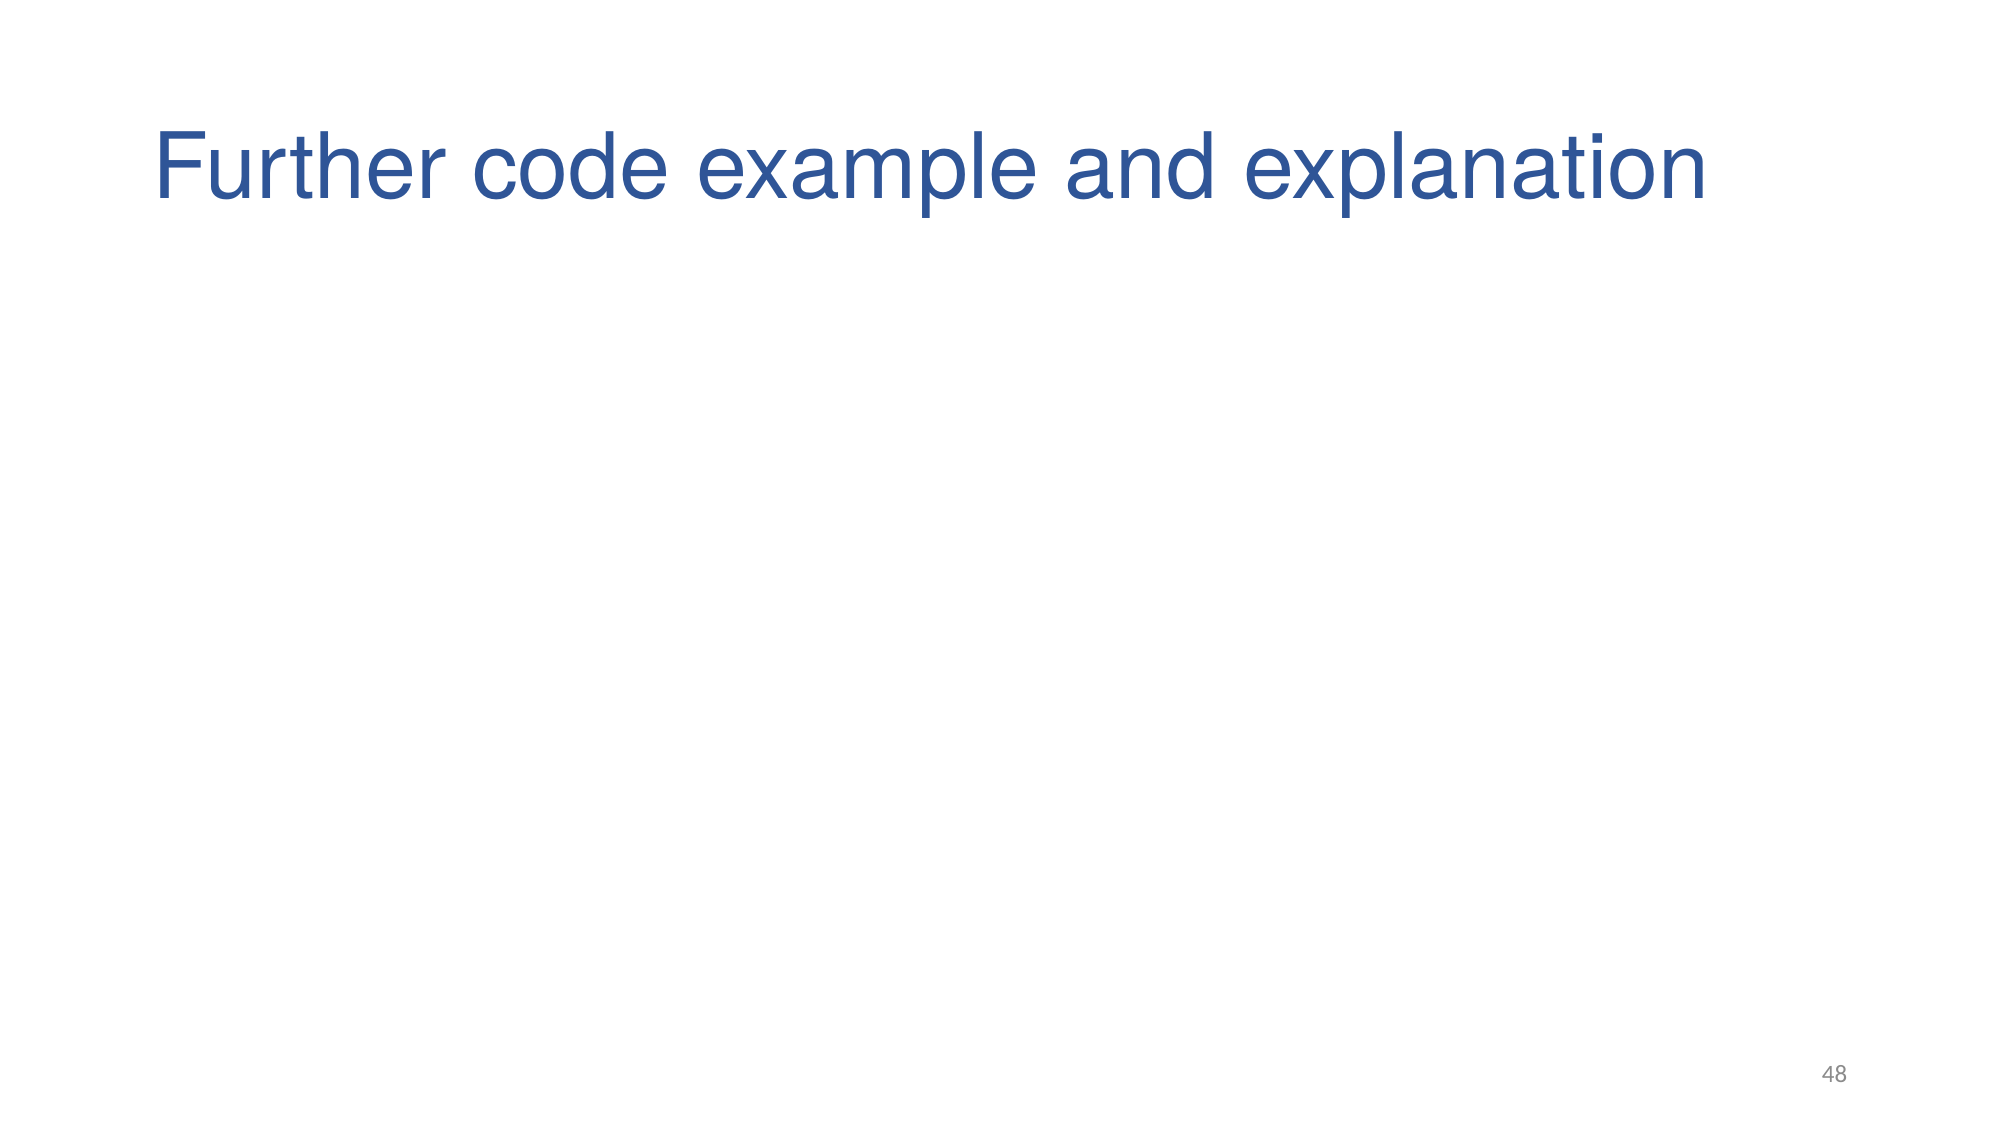

# Further code example and explanation
48